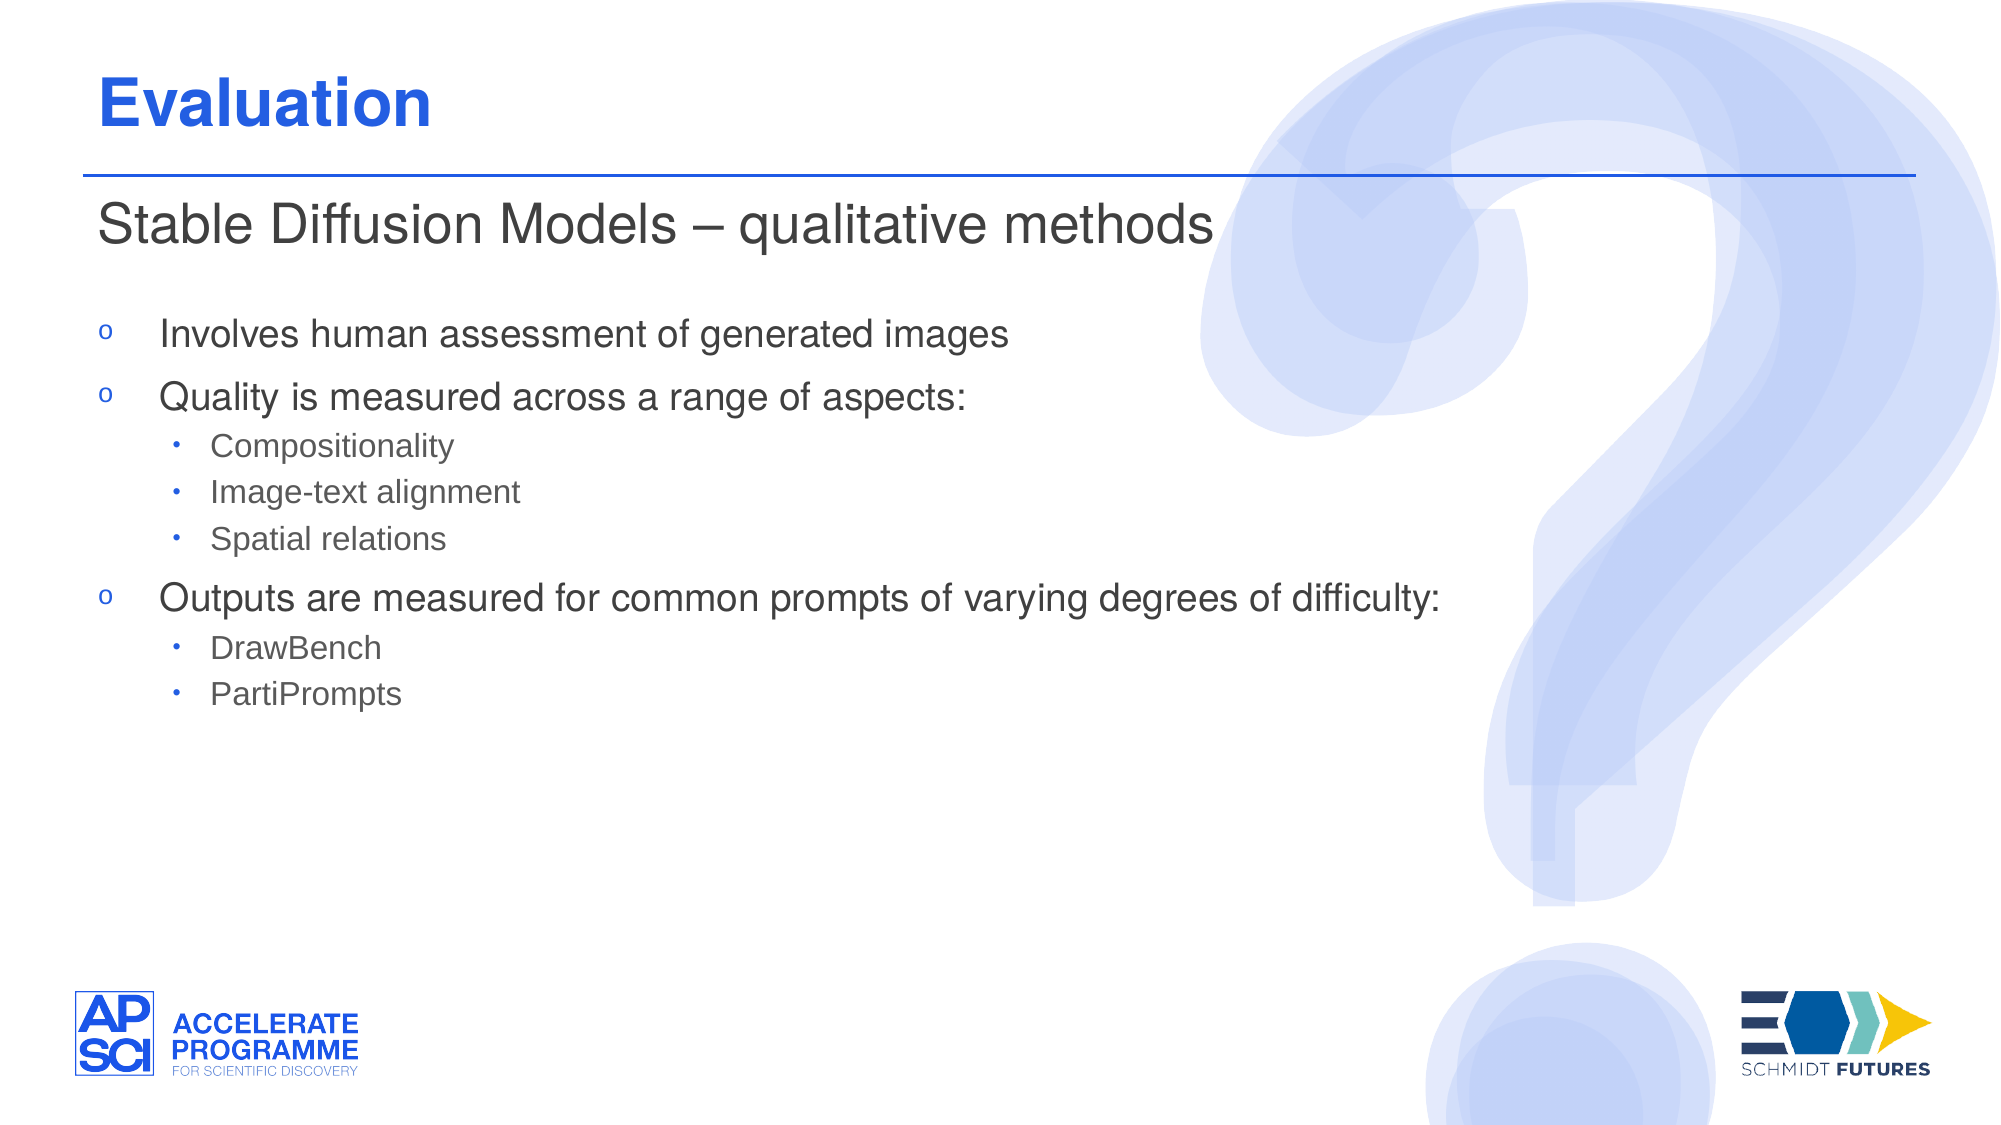

Evaluation
Stable Diffusion Models – qualitative methods
Involves human assessment of generated images
Quality is measured across a range of aspects:
Compositionality
Image-text alignment
Spatial relations
Outputs are measured for common prompts of varying degrees of difficulty:
DrawBench
PartiPrompts